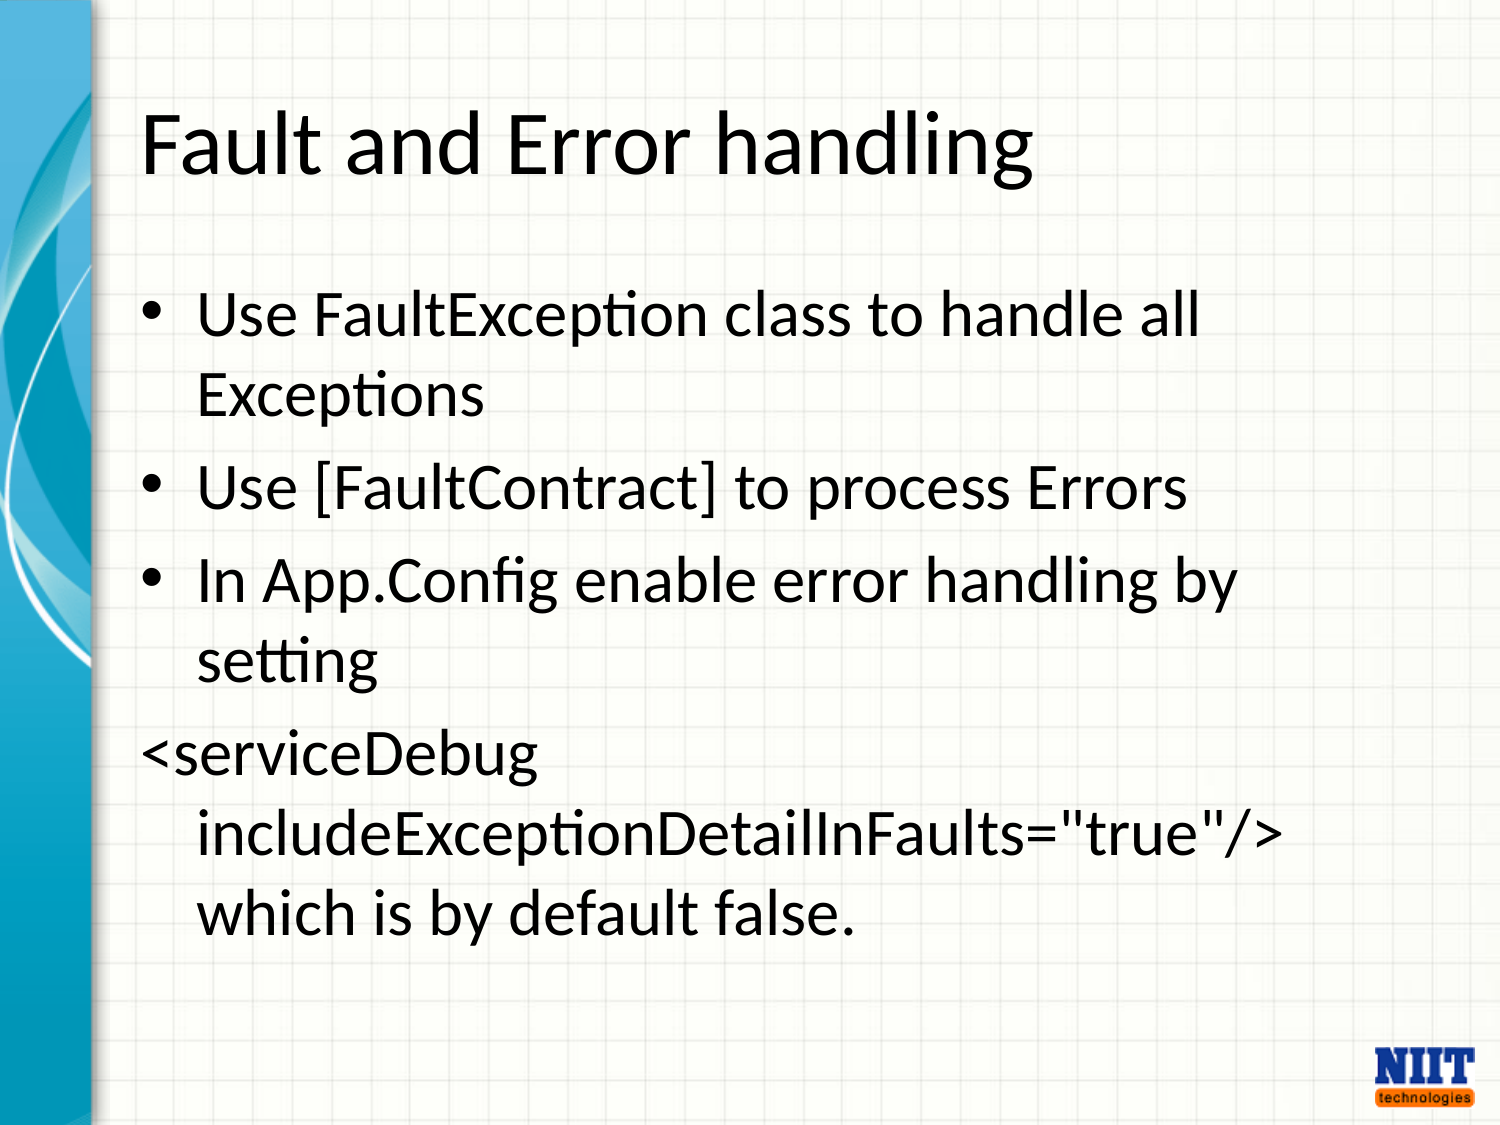

# Fault and Error handling
Use FaultException class to handle all Exceptions
Use [FaultContract] to process Errors
In App.Config enable error handling by setting
<serviceDebug includeExceptionDetailInFaults="true"/> which is by default false.